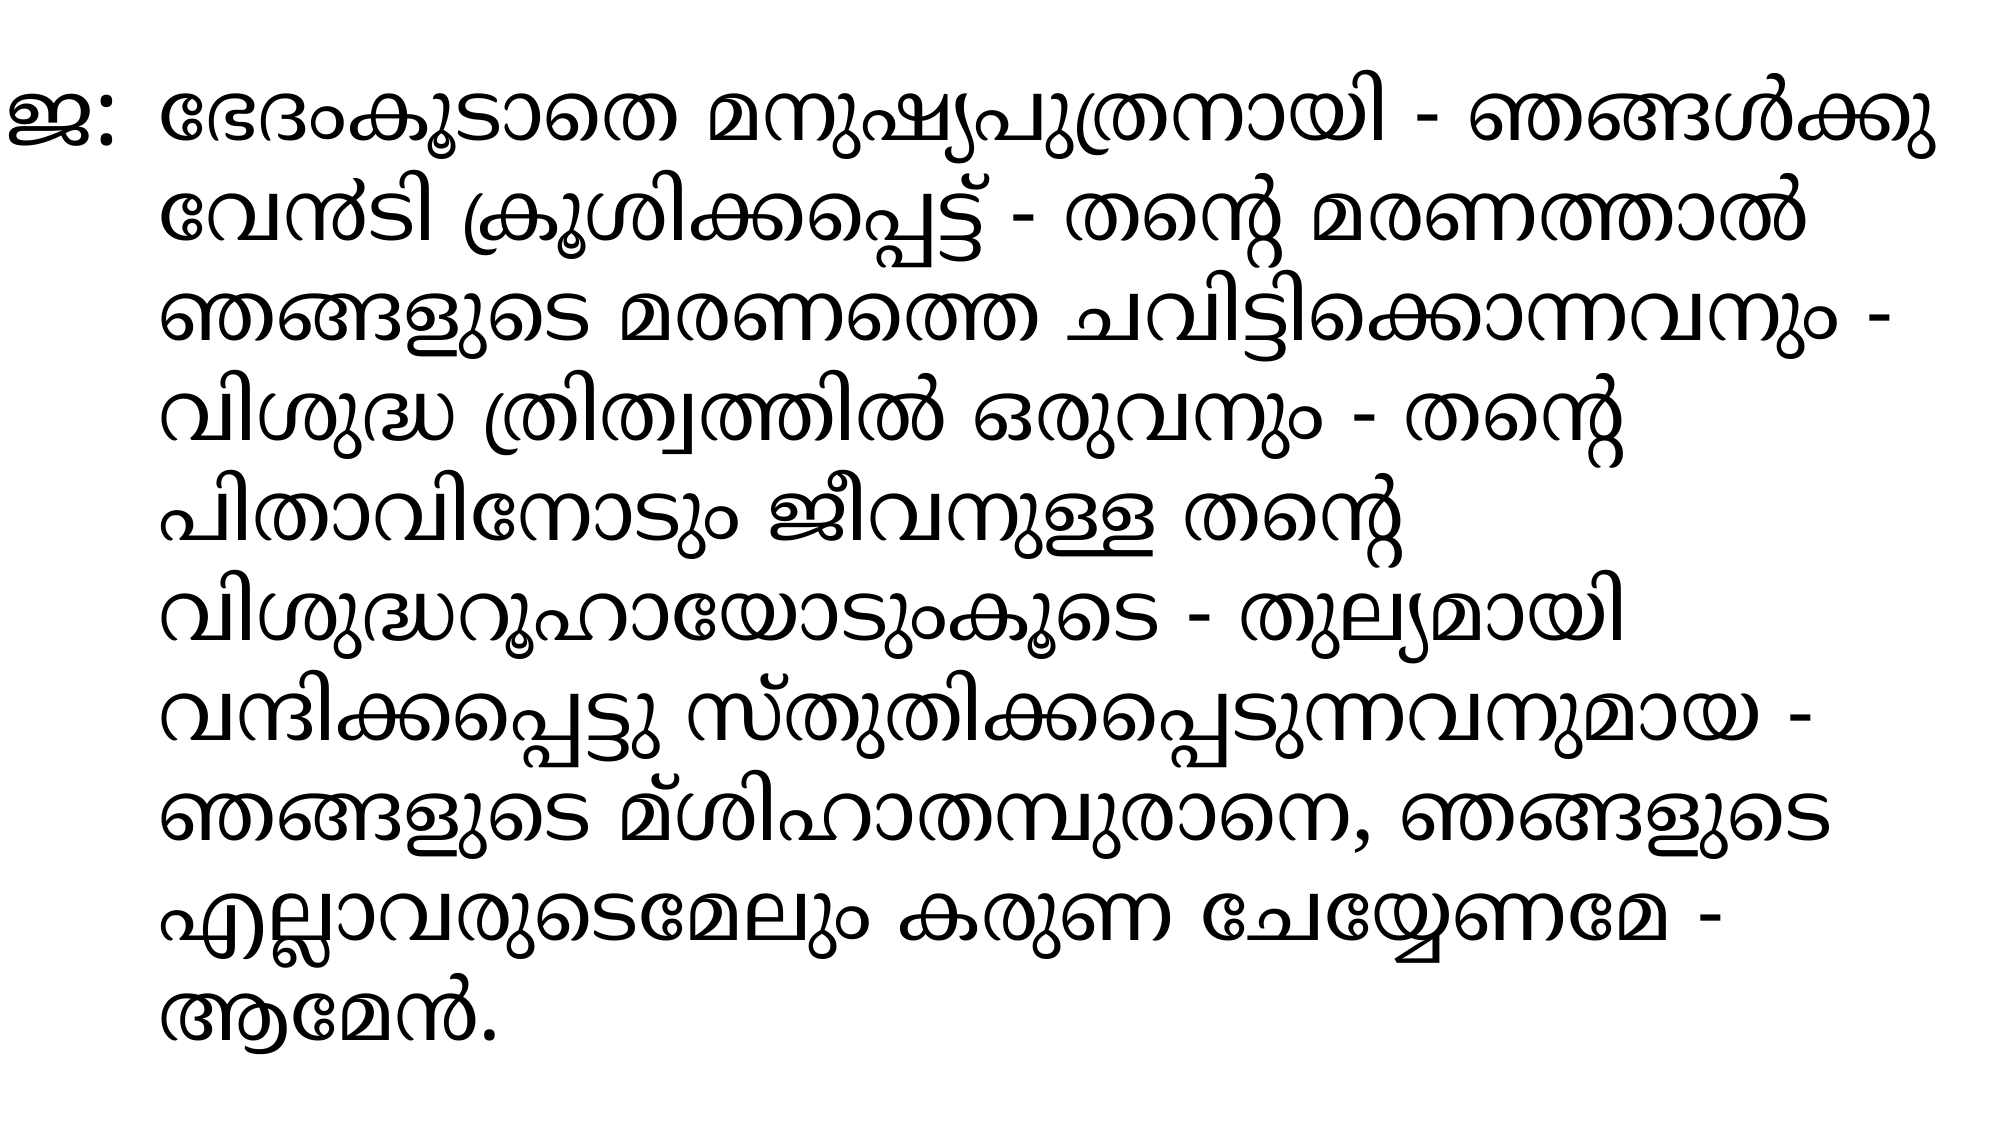

ജ:
ഭേദംകൂടാതെ മനുഷ്യപുത്രനായി - ഞങ്ങള്‍ക്കു വേ൯ടി ക്രൂശിക്കപ്പെട്ട് - തന്‍റെ മരണത്താല്‍ ഞങ്ങളുടെ മരണത്തെ ചവിട്ടിക്കൊന്നവനും - വിശുദ്ധ ത്രിത്വത്തില്‍ ഒരുവനും - തന്‍റെ പിതാവിനോടും ജീവനുള്ള തന്‍റെ വിശുദ്ധറൂഹായോടുംകൂടെ - തുല്യമായി വന്ദിക്കപ്പെട്ടു സ്തുതിക്കപ്പെടുന്നവനുമായ - ഞങ്ങളുടെ മ്ശിഹാതമ്പുരാനെ, ഞങ്ങളുടെ എല്ലാവരുടെമേലും കരുണ ചേയ്യേണമേ -ആമേന്‍.